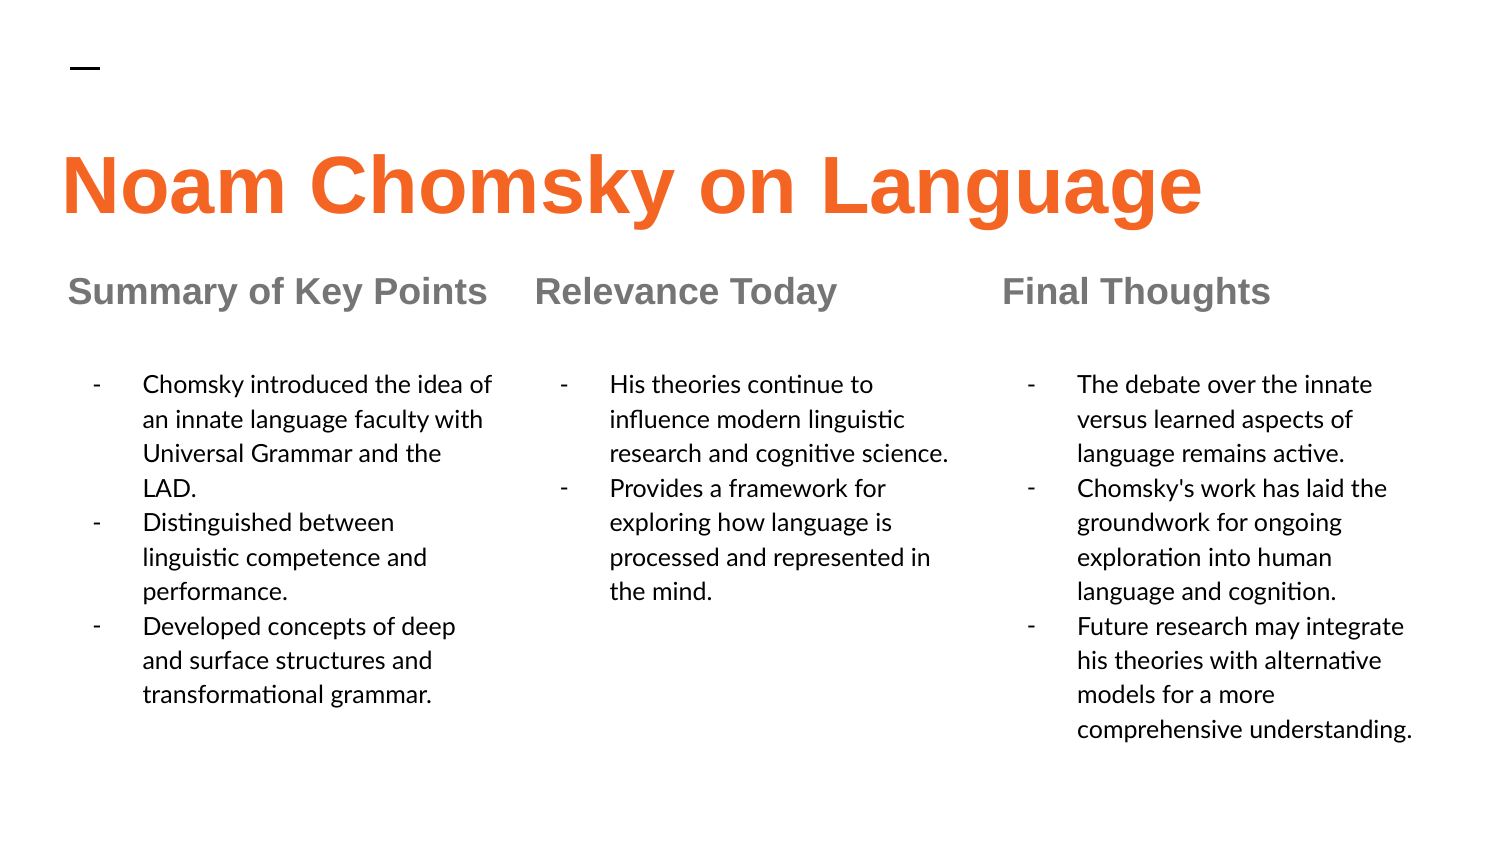

Noam Chomsky on Language
# Summary of Key Points
Relevance Today
Final Thoughts
Chomsky introduced the idea of an innate language faculty with Universal Grammar and the LAD.
Distinguished between linguistic competence and performance.
Developed concepts of deep and surface structures and transformational grammar.
His theories continue to influence modern linguistic research and cognitive science.
Provides a framework for exploring how language is processed and represented in the mind.
The debate over the innate versus learned aspects of language remains active.
Chomsky's work has laid the groundwork for ongoing exploration into human language and cognition.
Future research may integrate his theories with alternative models for a more comprehensive understanding.